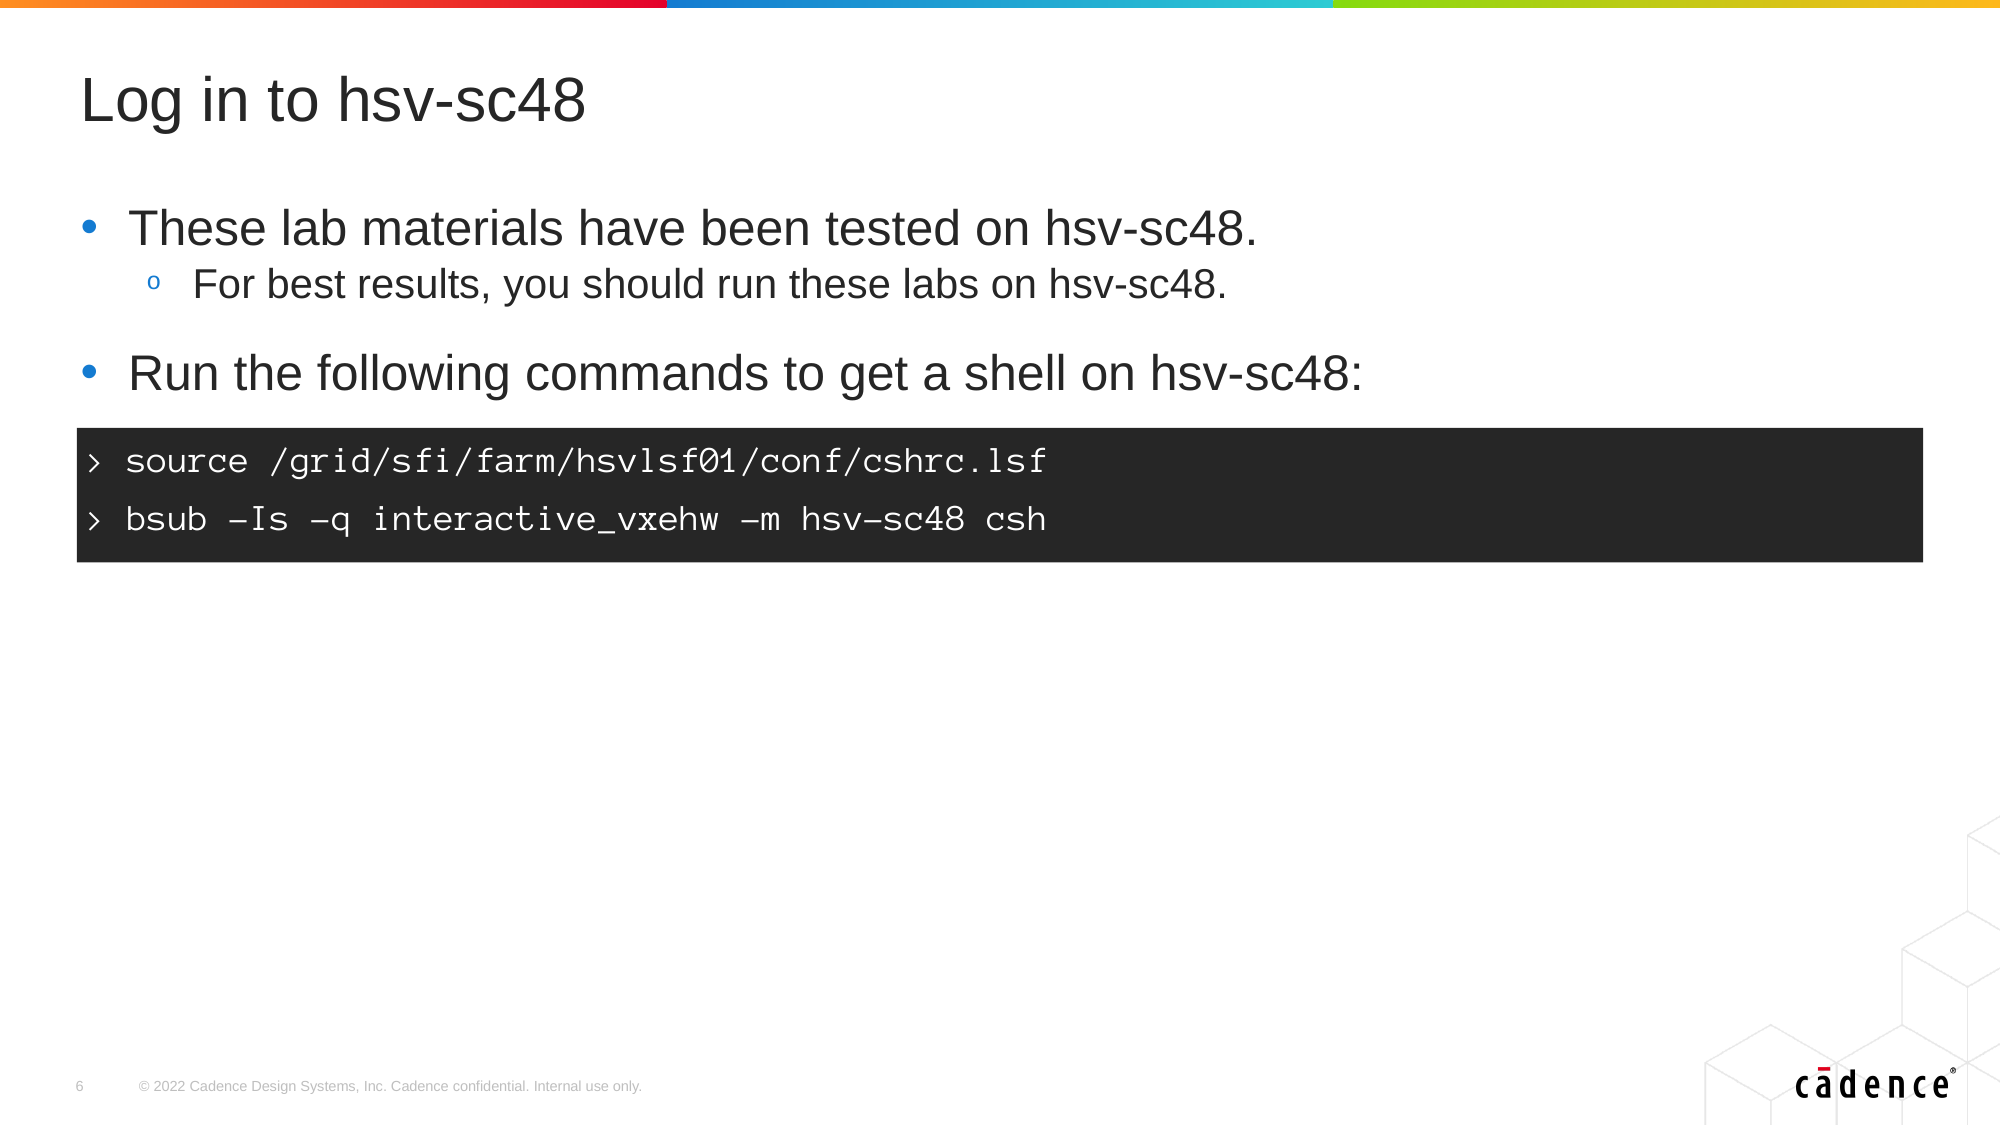

# Log in to hsv-sc48
These lab materials have been tested on hsv-sc48.
For best results, you should run these labs on hsv-sc48.
Run the following commands to get a shell on hsv-sc48:
> source /grid/sfi/farm/hsvlsf01/conf/cshrc.lsf
> bsub -Is -q interactive_vxehw -m hsv-sc48 csh